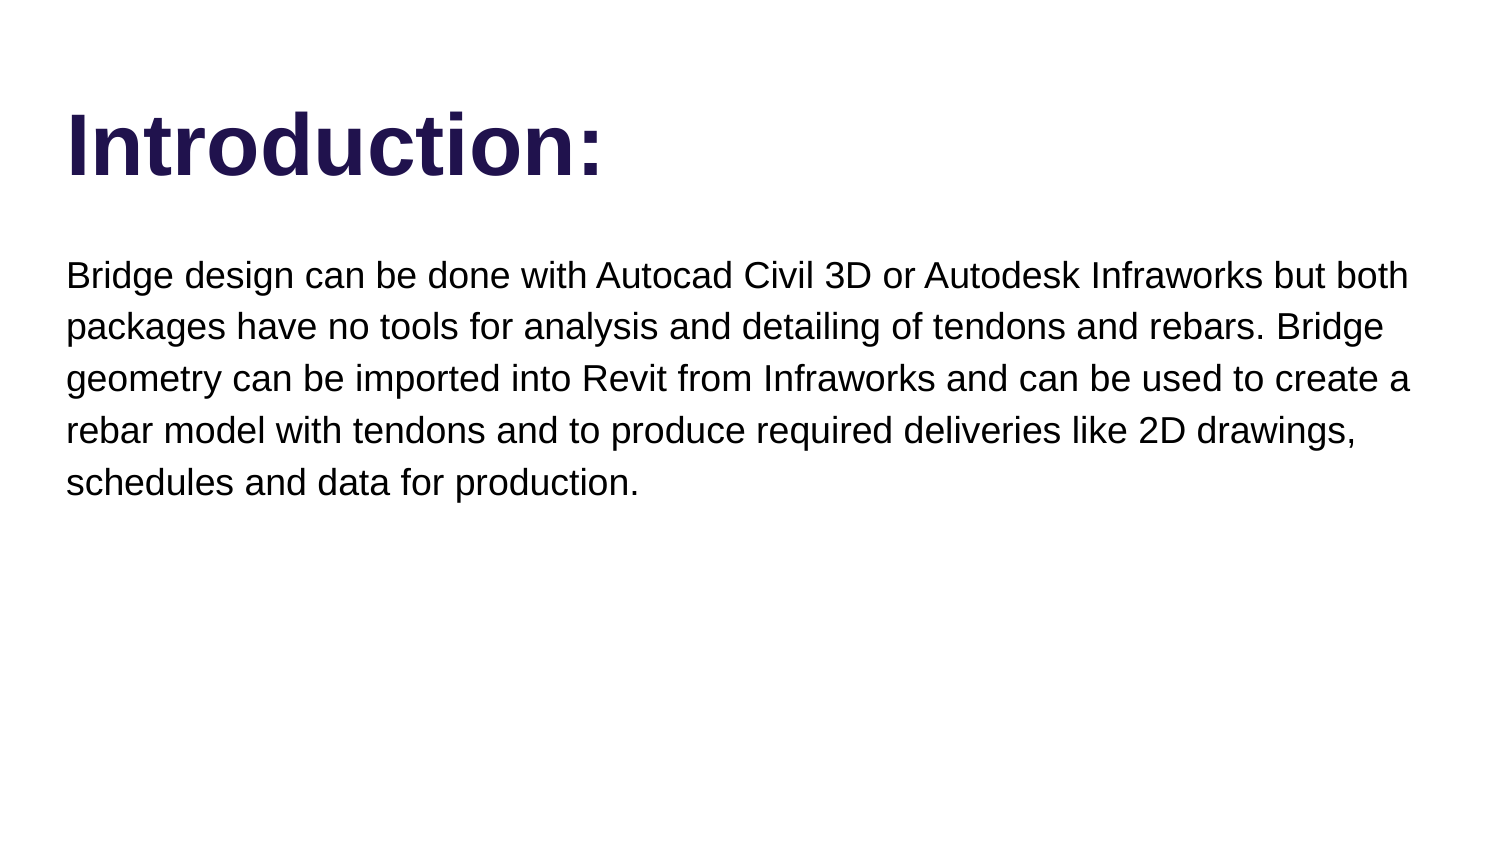

# Introduction:
Bridge design can be done with Autocad Civil 3D or Autodesk Infraworks but both packages have no tools for analysis and detailing of tendons and rebars. Bridge geometry can be imported into Revit from Infraworks and can be used to create a rebar model with tendons and to produce required deliveries like 2D drawings, schedules and data for production.